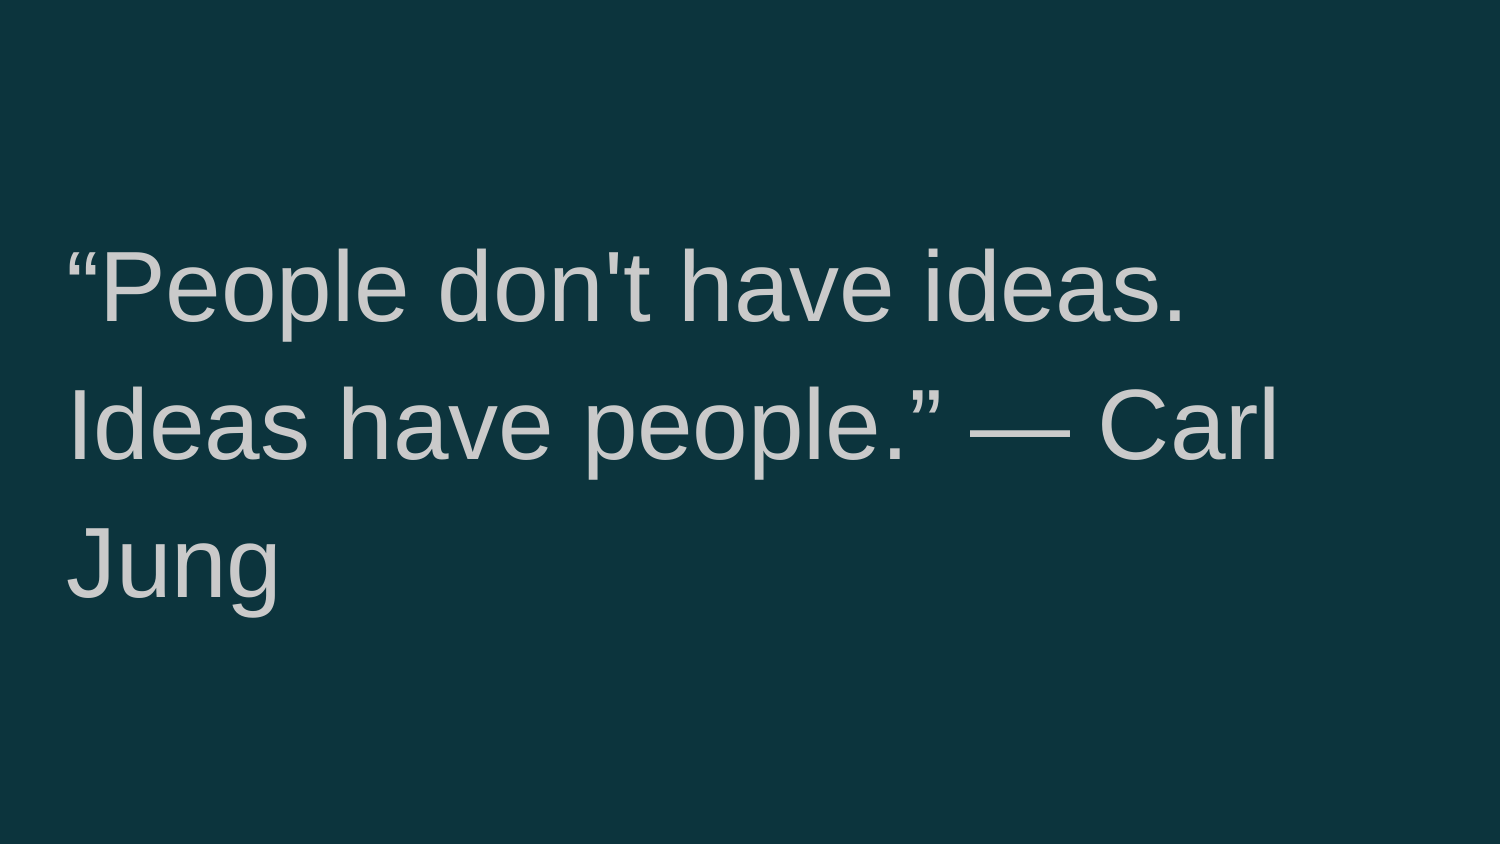

“People don't have ideas. Ideas have people.” — Carl Jung